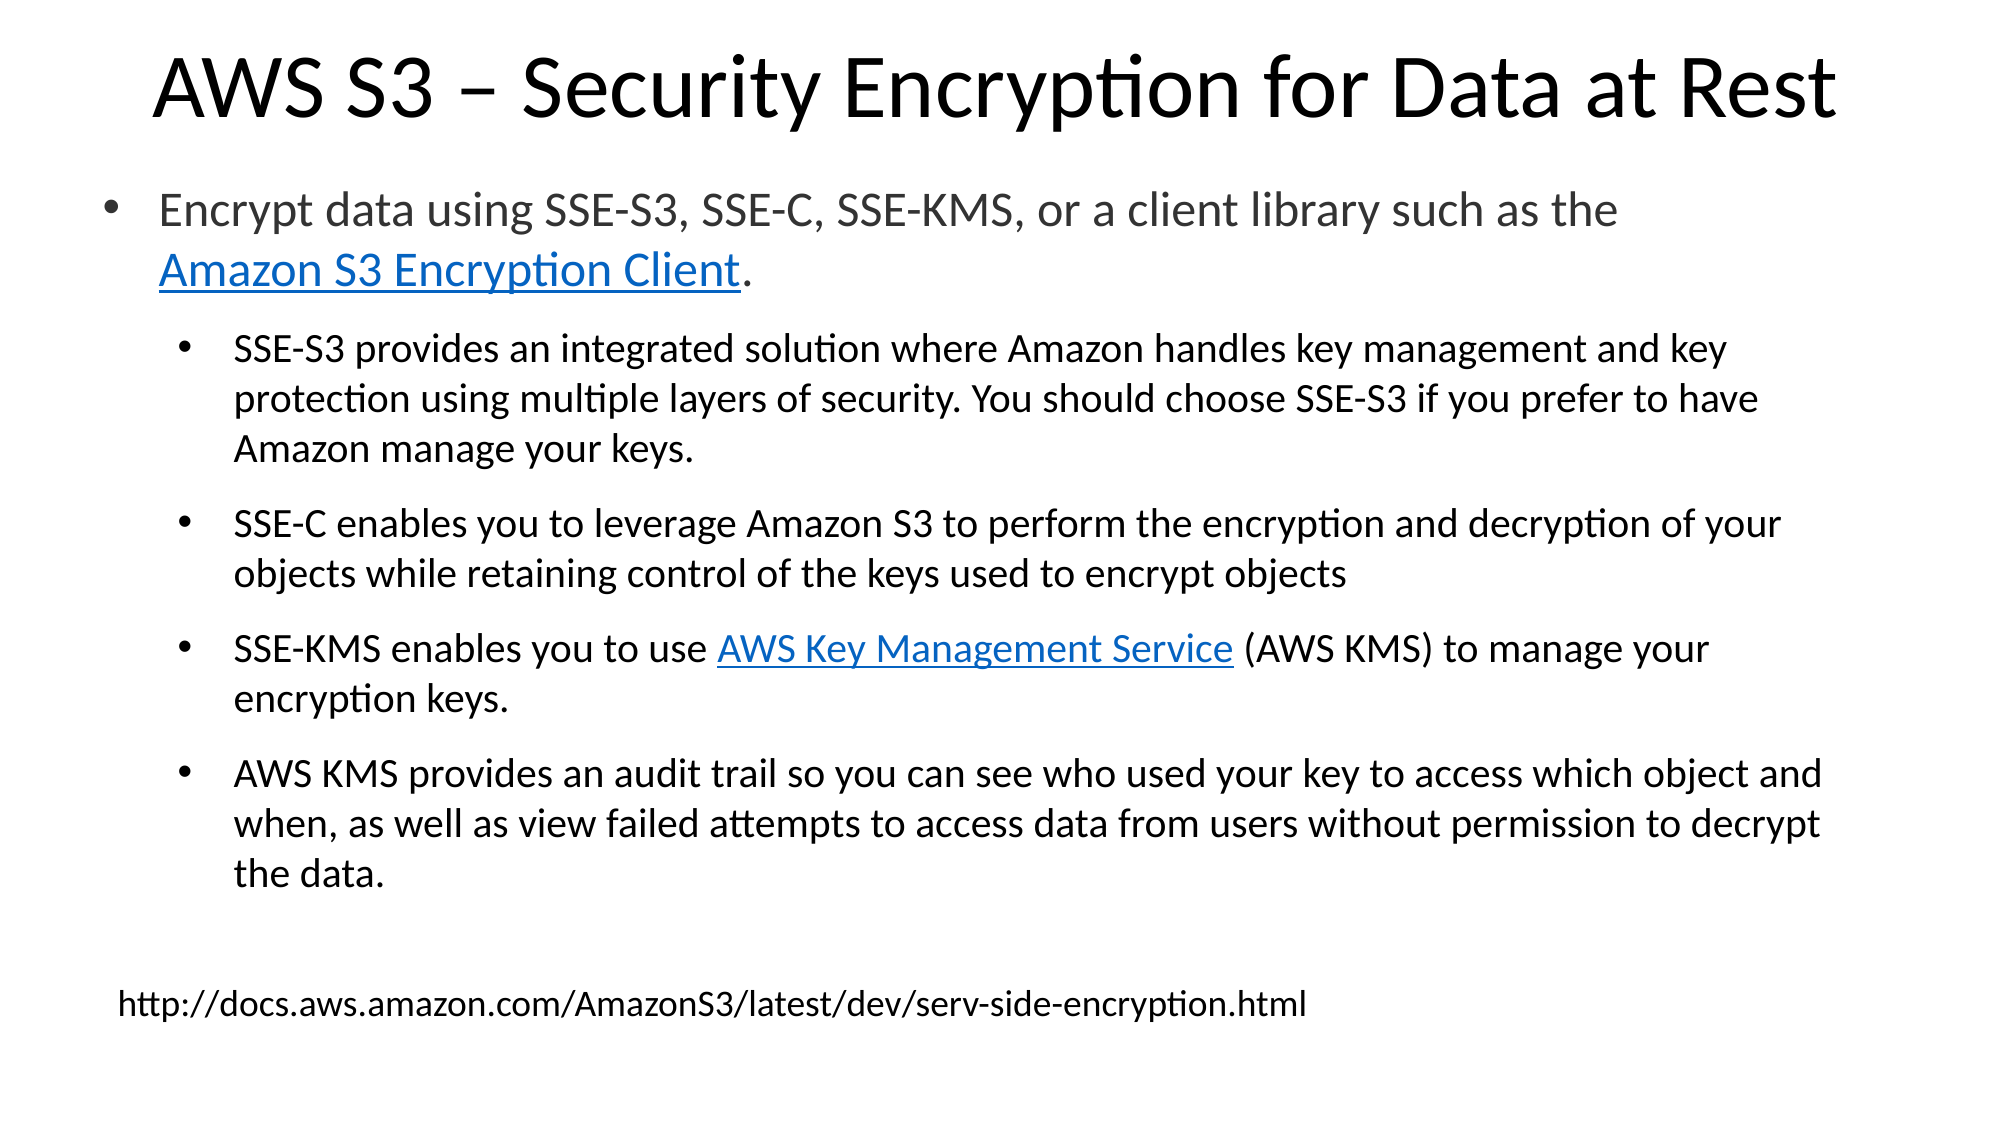

# AWS S3 – Security Encryption for Data at Rest
Encrypt data using SSE-S3, SSE-C, SSE-KMS, or a client library such as the Amazon S3 Encryption Client.
SSE-S3 provides an integrated solution where Amazon handles key management and key protection using multiple layers of security. You should choose SSE-S3 if you prefer to have Amazon manage your keys.
SSE-C enables you to leverage Amazon S3 to perform the encryption and decryption of your objects while retaining control of the keys used to encrypt objects
SSE-KMS enables you to use AWS Key Management Service (AWS KMS) to manage your encryption keys.
AWS KMS provides an audit trail so you can see who used your key to access which object and when, as well as view failed attempts to access data from users without permission to decrypt the data.

http://docs.aws.amazon.com/AmazonS3/latest/dev/serv-side-encryption.html